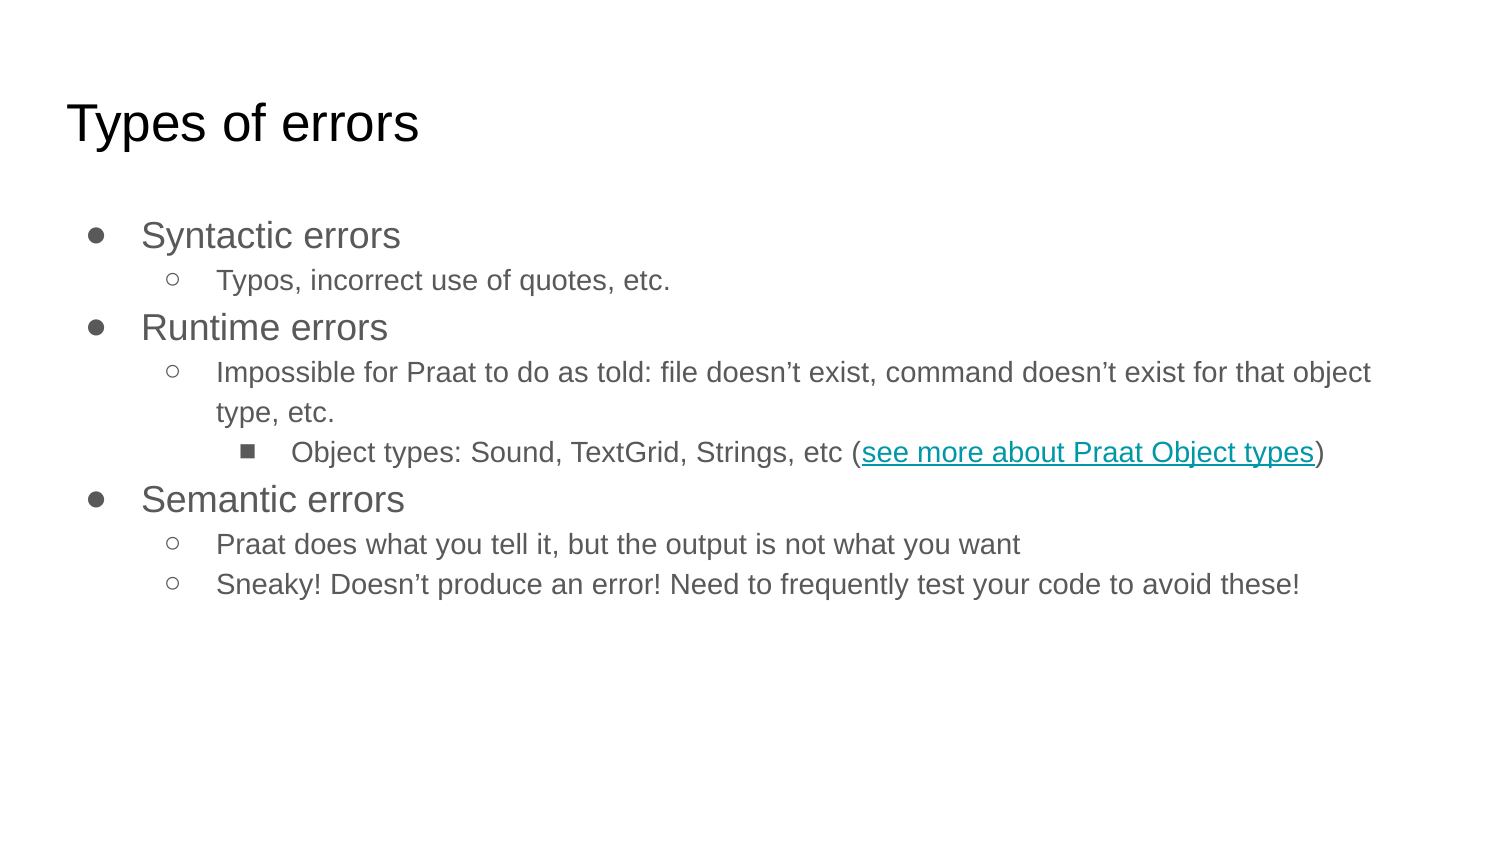

# Types of errors
Syntactic errors
Typos, incorrect use of quotes, etc.
Runtime errors
Impossible for Praat to do as told: file doesn’t exist, command doesn’t exist for that object type, etc.
Object types: Sound, TextGrid, Strings, etc (see more about Praat Object types)
Semantic errors
Praat does what you tell it, but the output is not what you want
Sneaky! Doesn’t produce an error! Need to frequently test your code to avoid these!